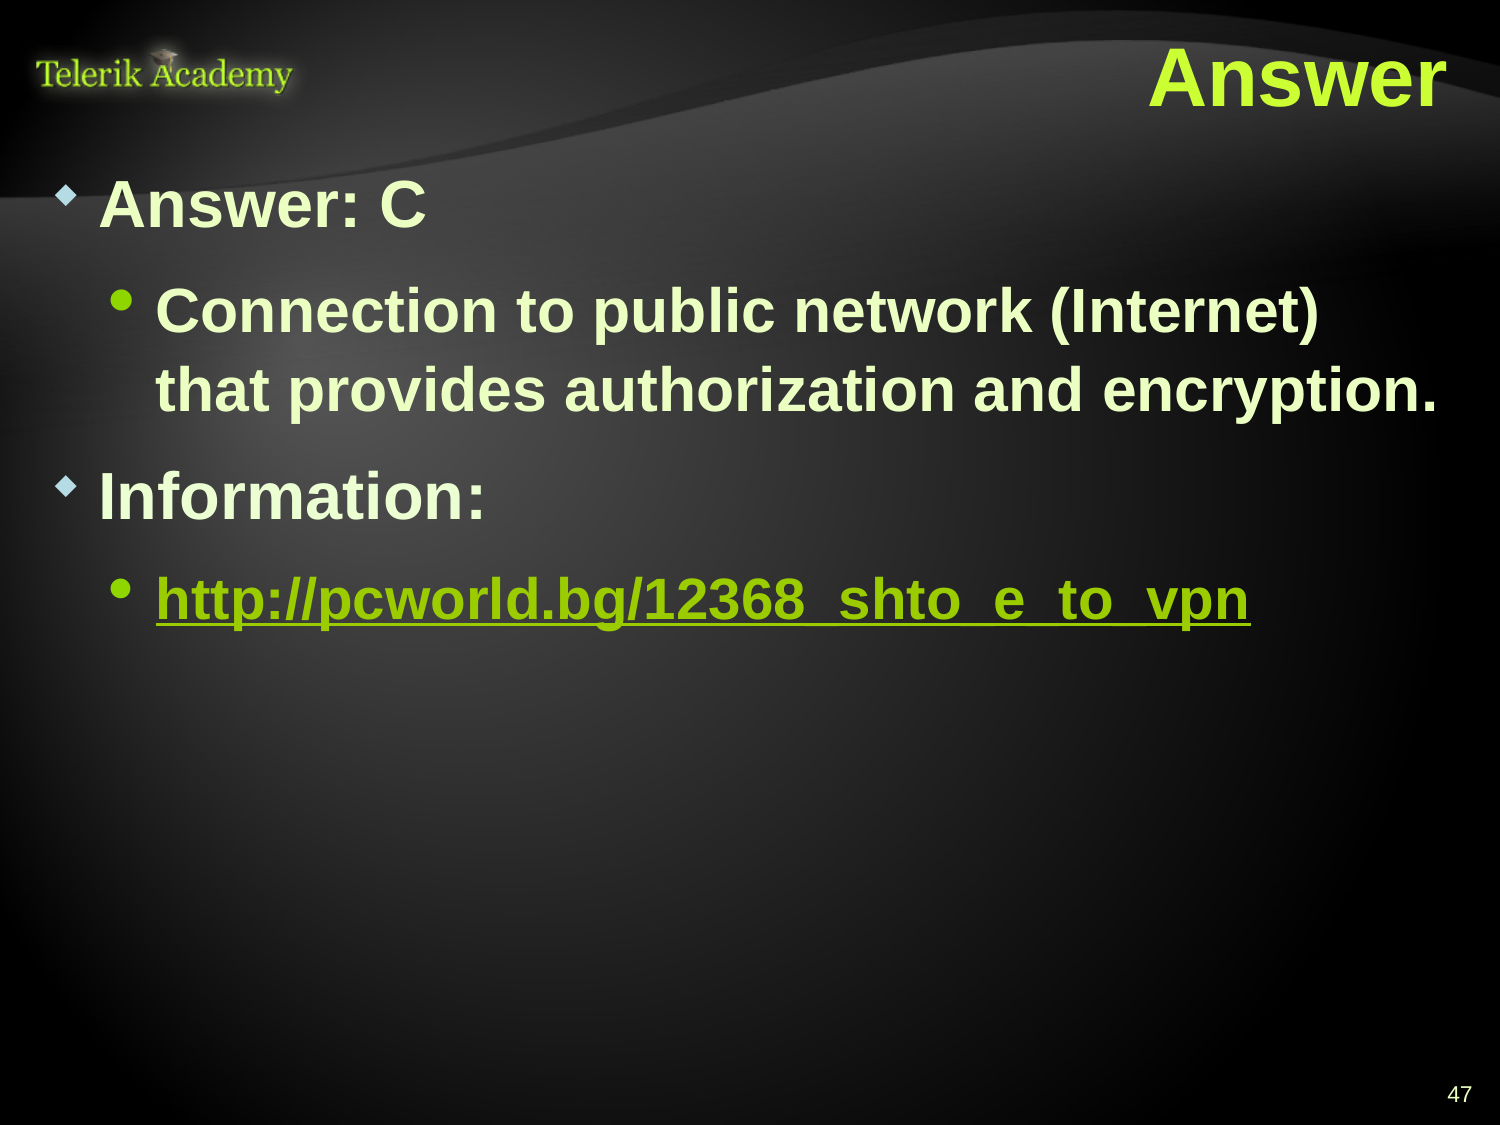

# Answer
Answer: C
Connection to public network (Internet) that provides authorization and encryption.
Information:
http://pcworld.bg/12368_shto_e_to_vpn
47